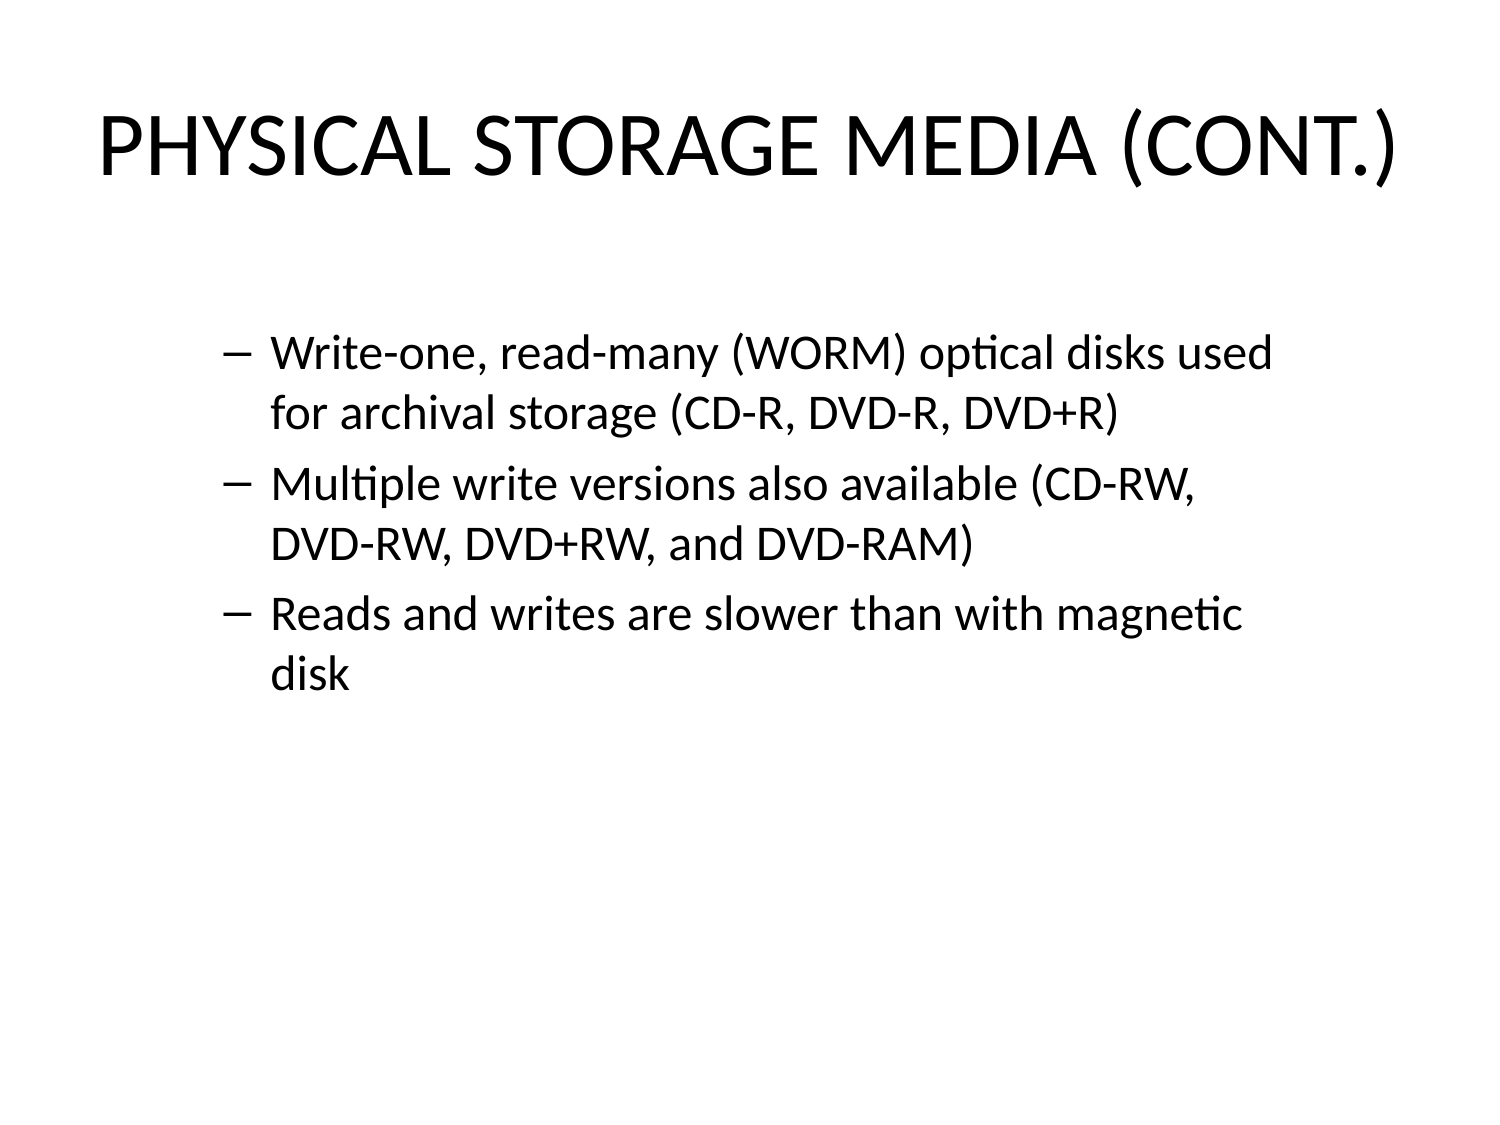

# Physical Storage Media (Cont.)
Write-one, read-many (WORM) optical disks used for archival storage (CD-R, DVD-R, DVD+R)
Multiple write versions also available (CD-RW, DVD-RW, DVD+RW, and DVD-RAM)
Reads and writes are slower than with magnetic disk